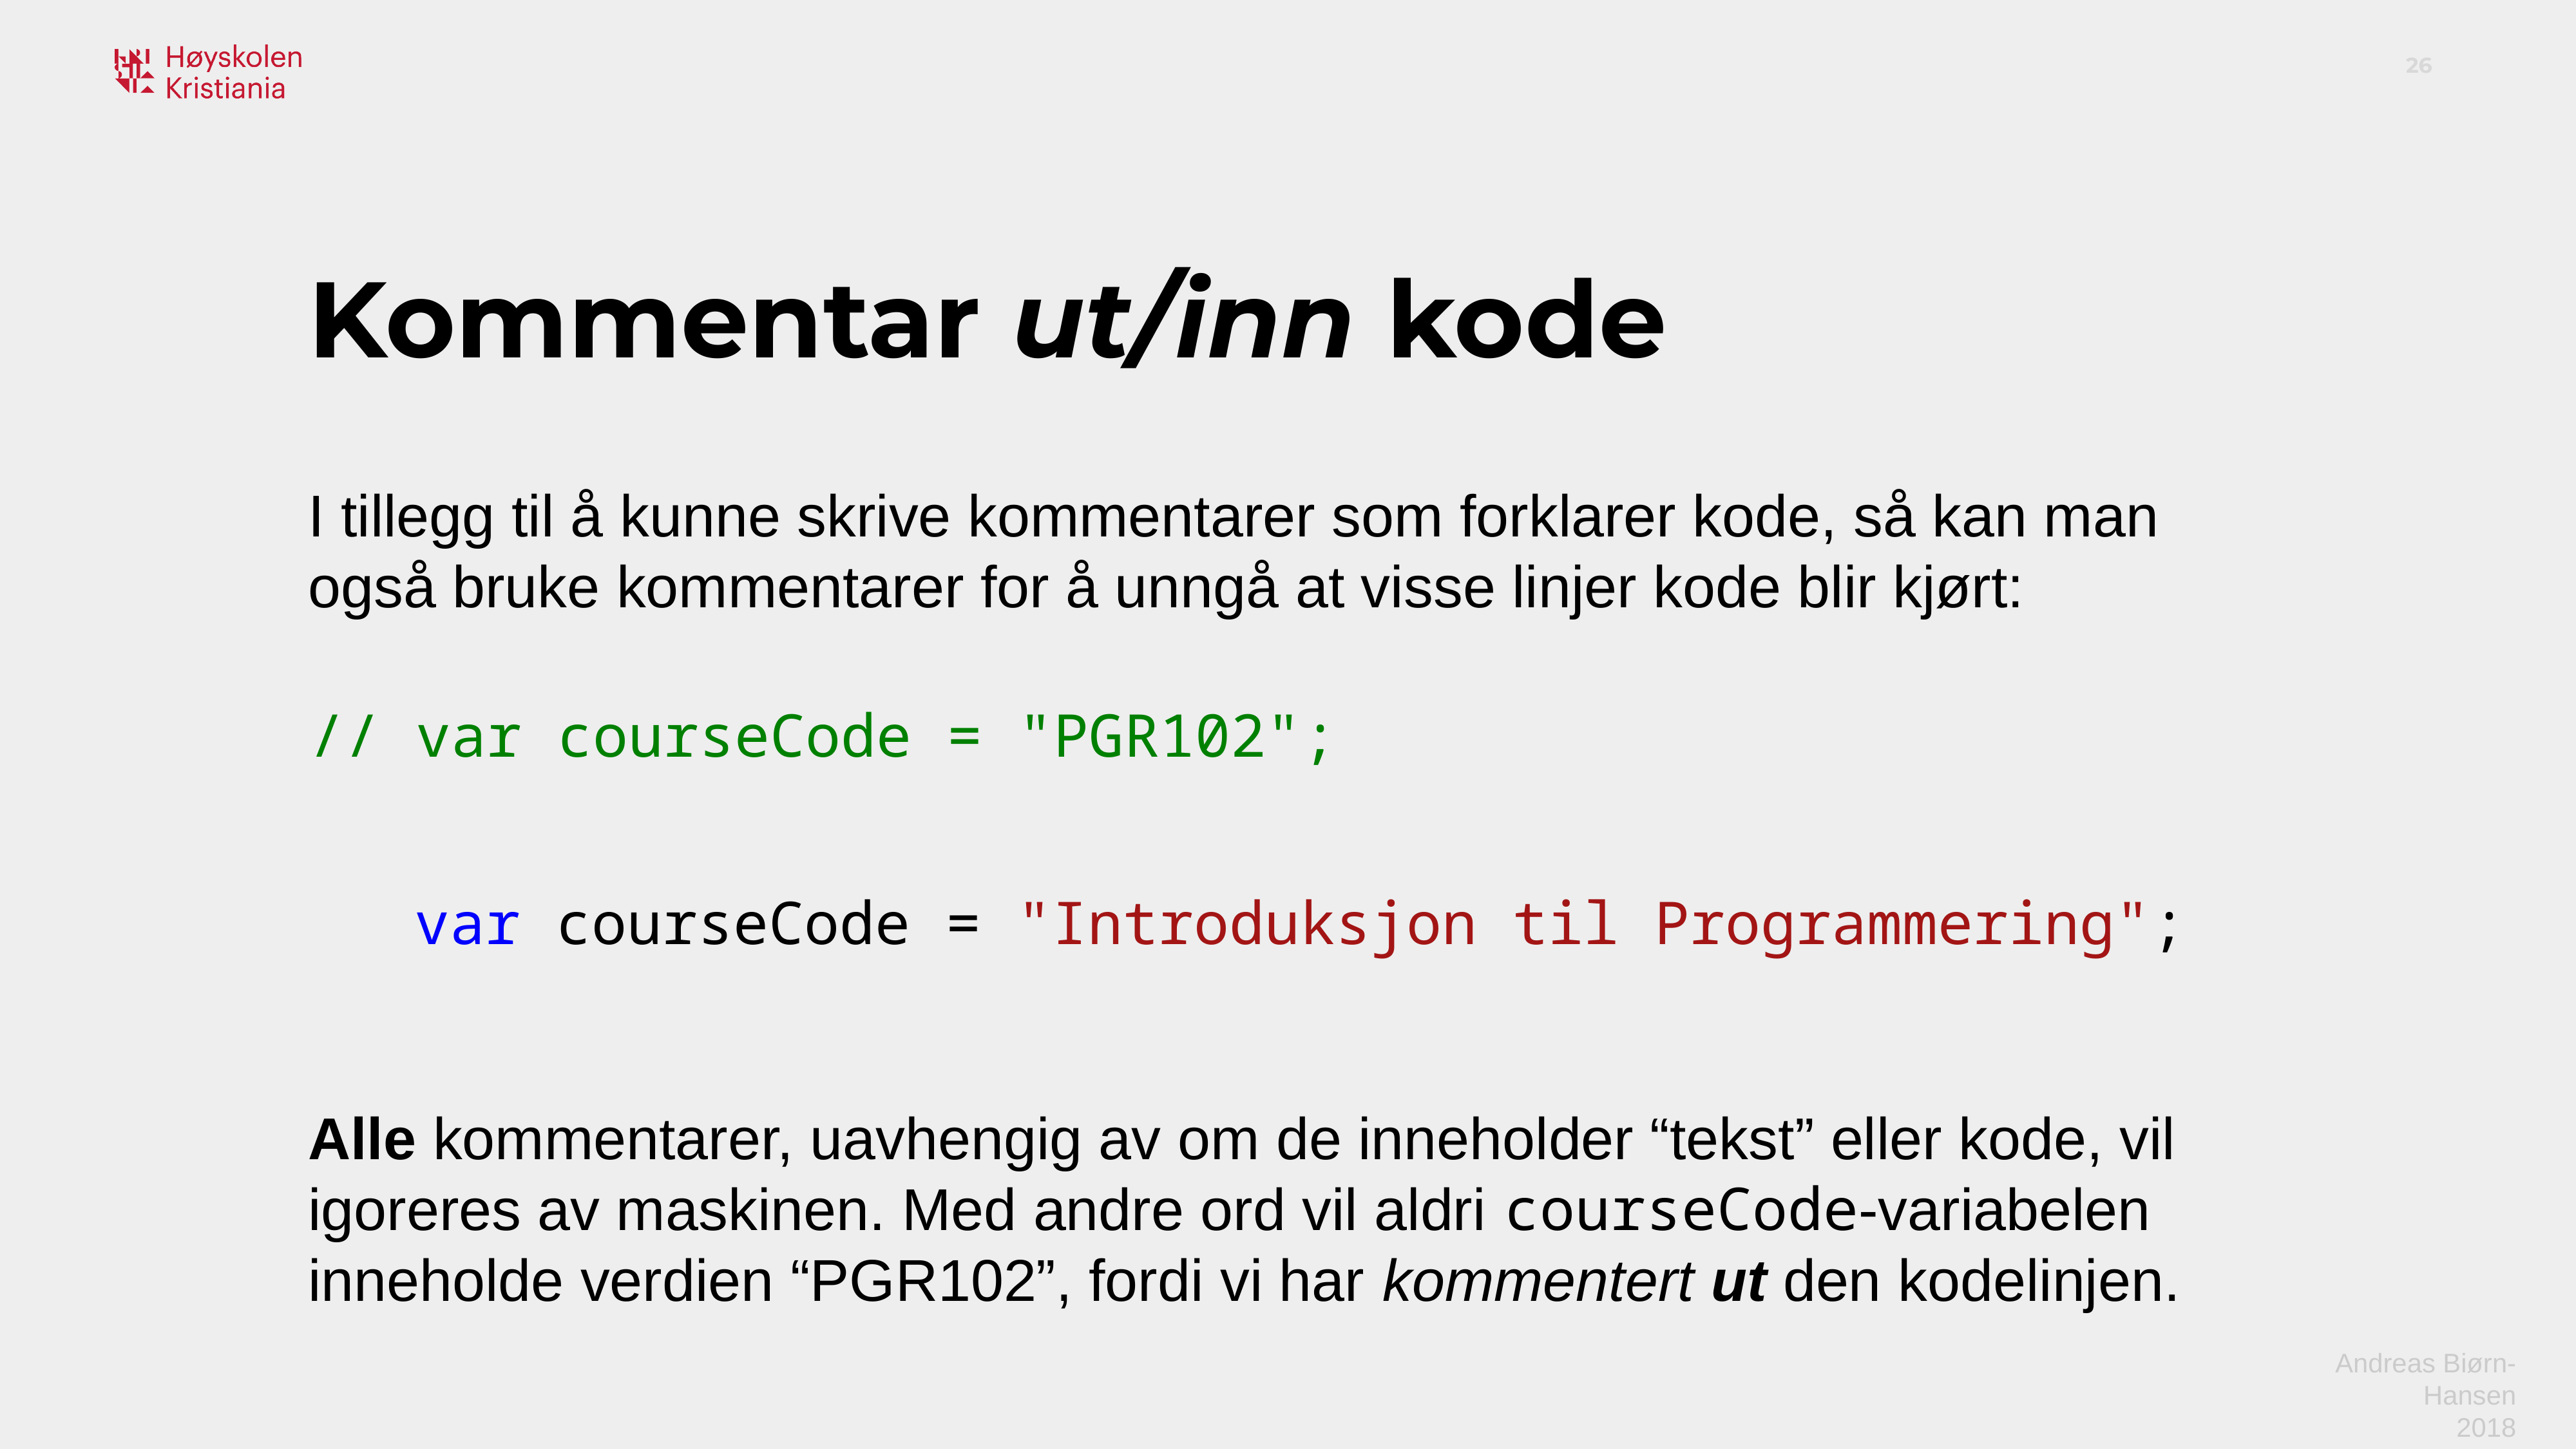

Kommentar ut/inn kode

I tillegg til å kunne skrive kommentarer som forklarer kode, så kan man også bruke kommentarer for å unngå at visse linjer kode blir kjørt:
// var courseCode = "PGR102";
var courseCode = "Introduksjon til Programmering";
Alle kommentarer, uavhengig av om de inneholder “tekst” eller kode, vil igoreres av maskinen. Med andre ord vil aldri courseCode-variabelen inneholde verdien “PGR102”, fordi vi har kommentert ut den kodelinjen.